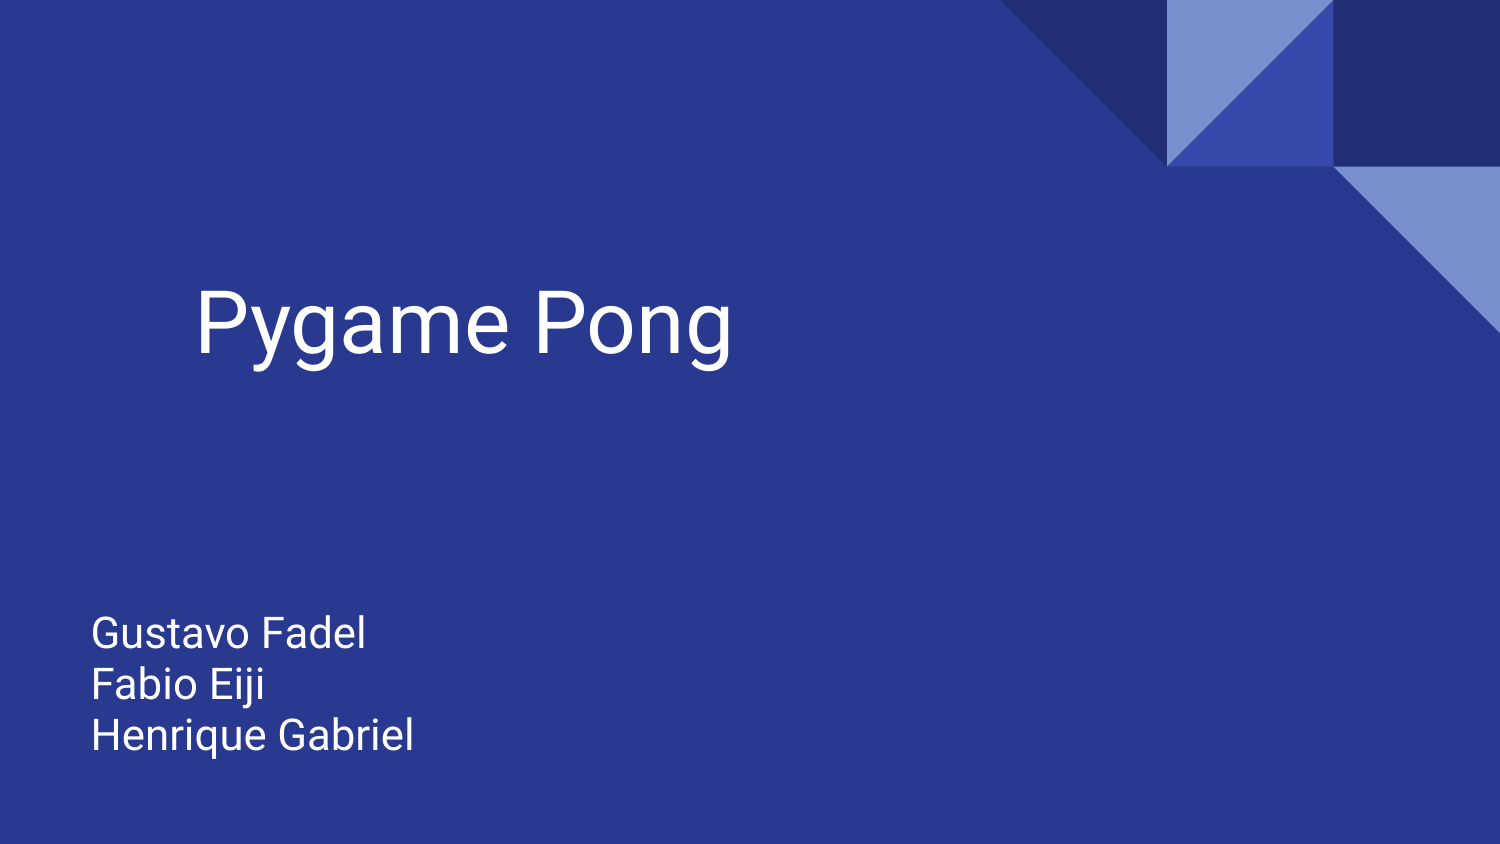

# Pygame Pong
Gustavo Fadel
Fabio Eiji
Henrique Gabriel